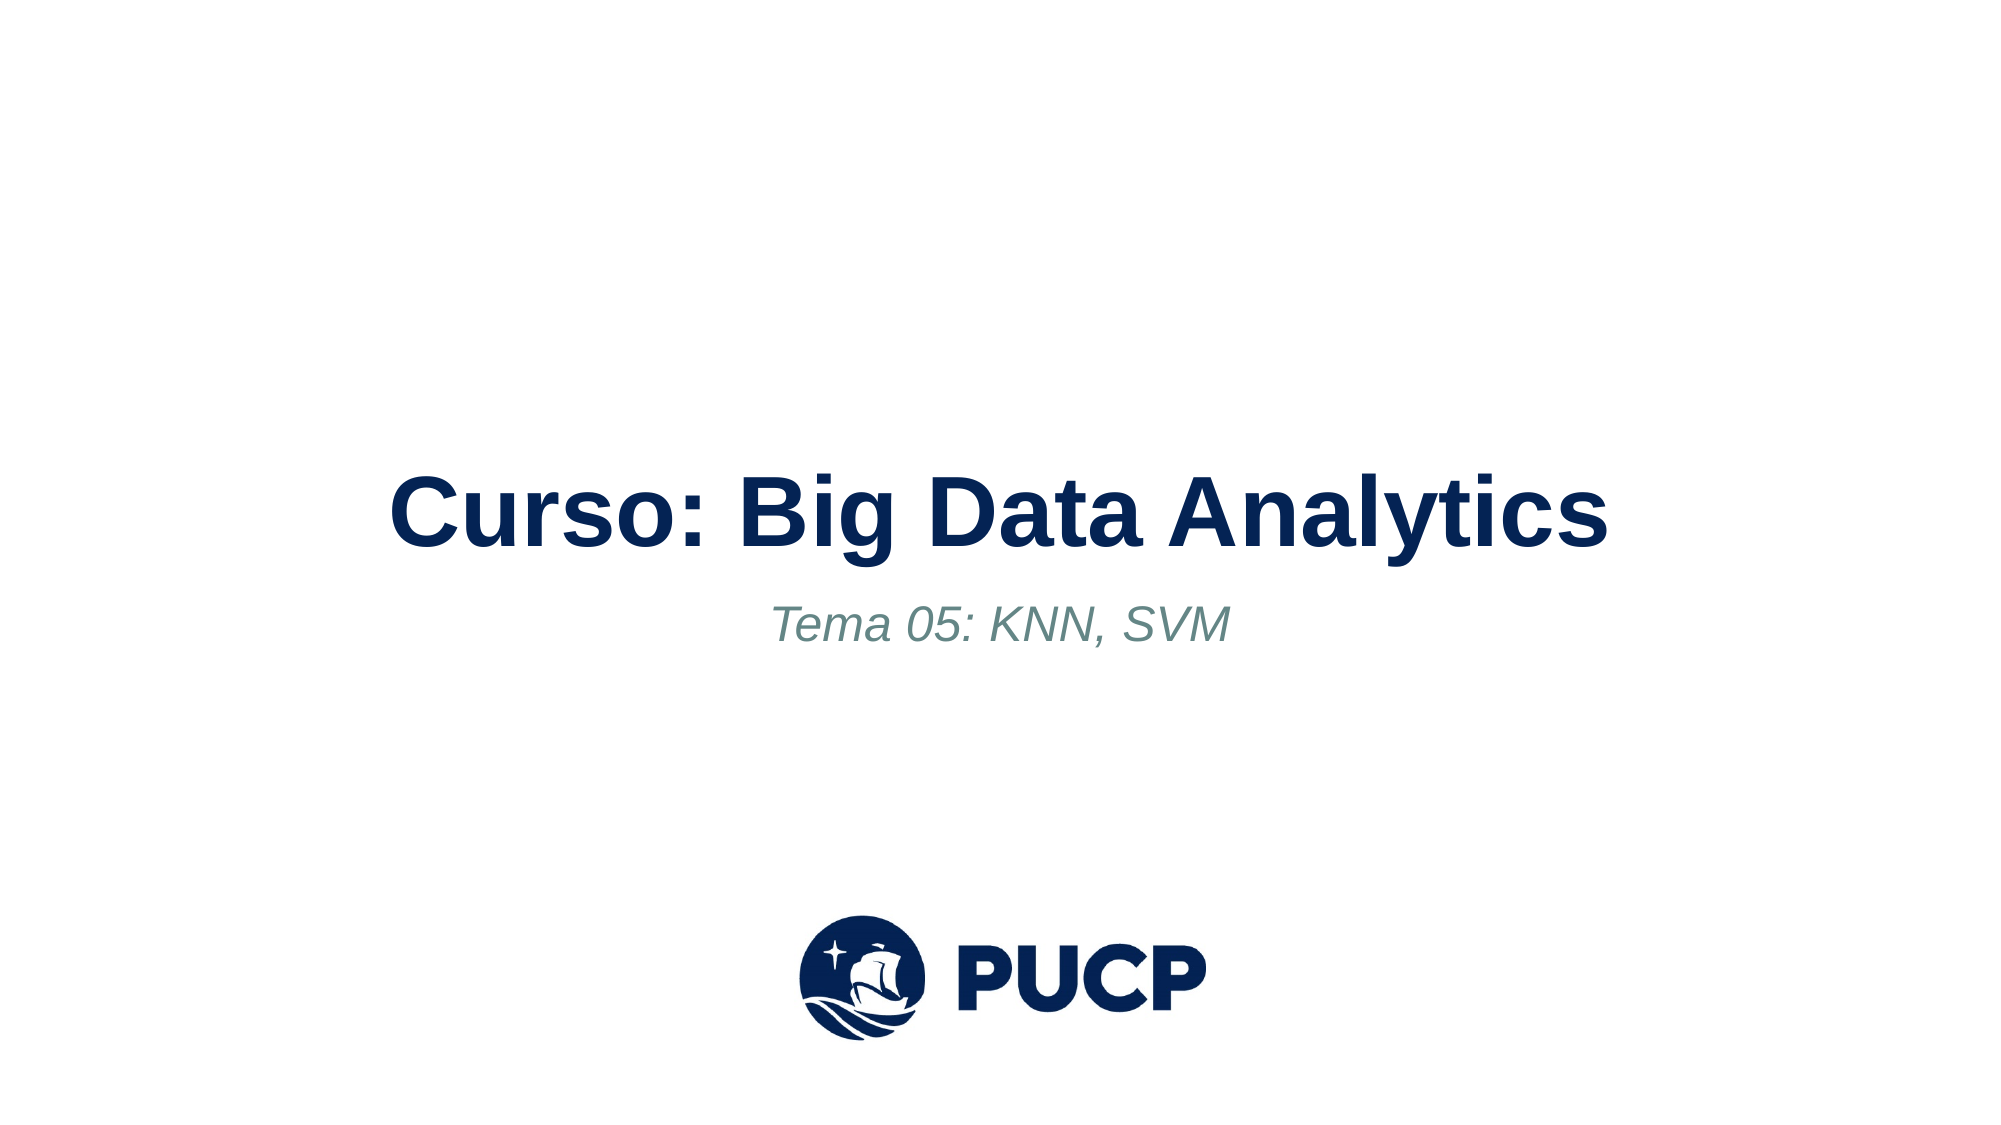

# Curso: Big Data Analytics
Tema 05: KNN, SVM